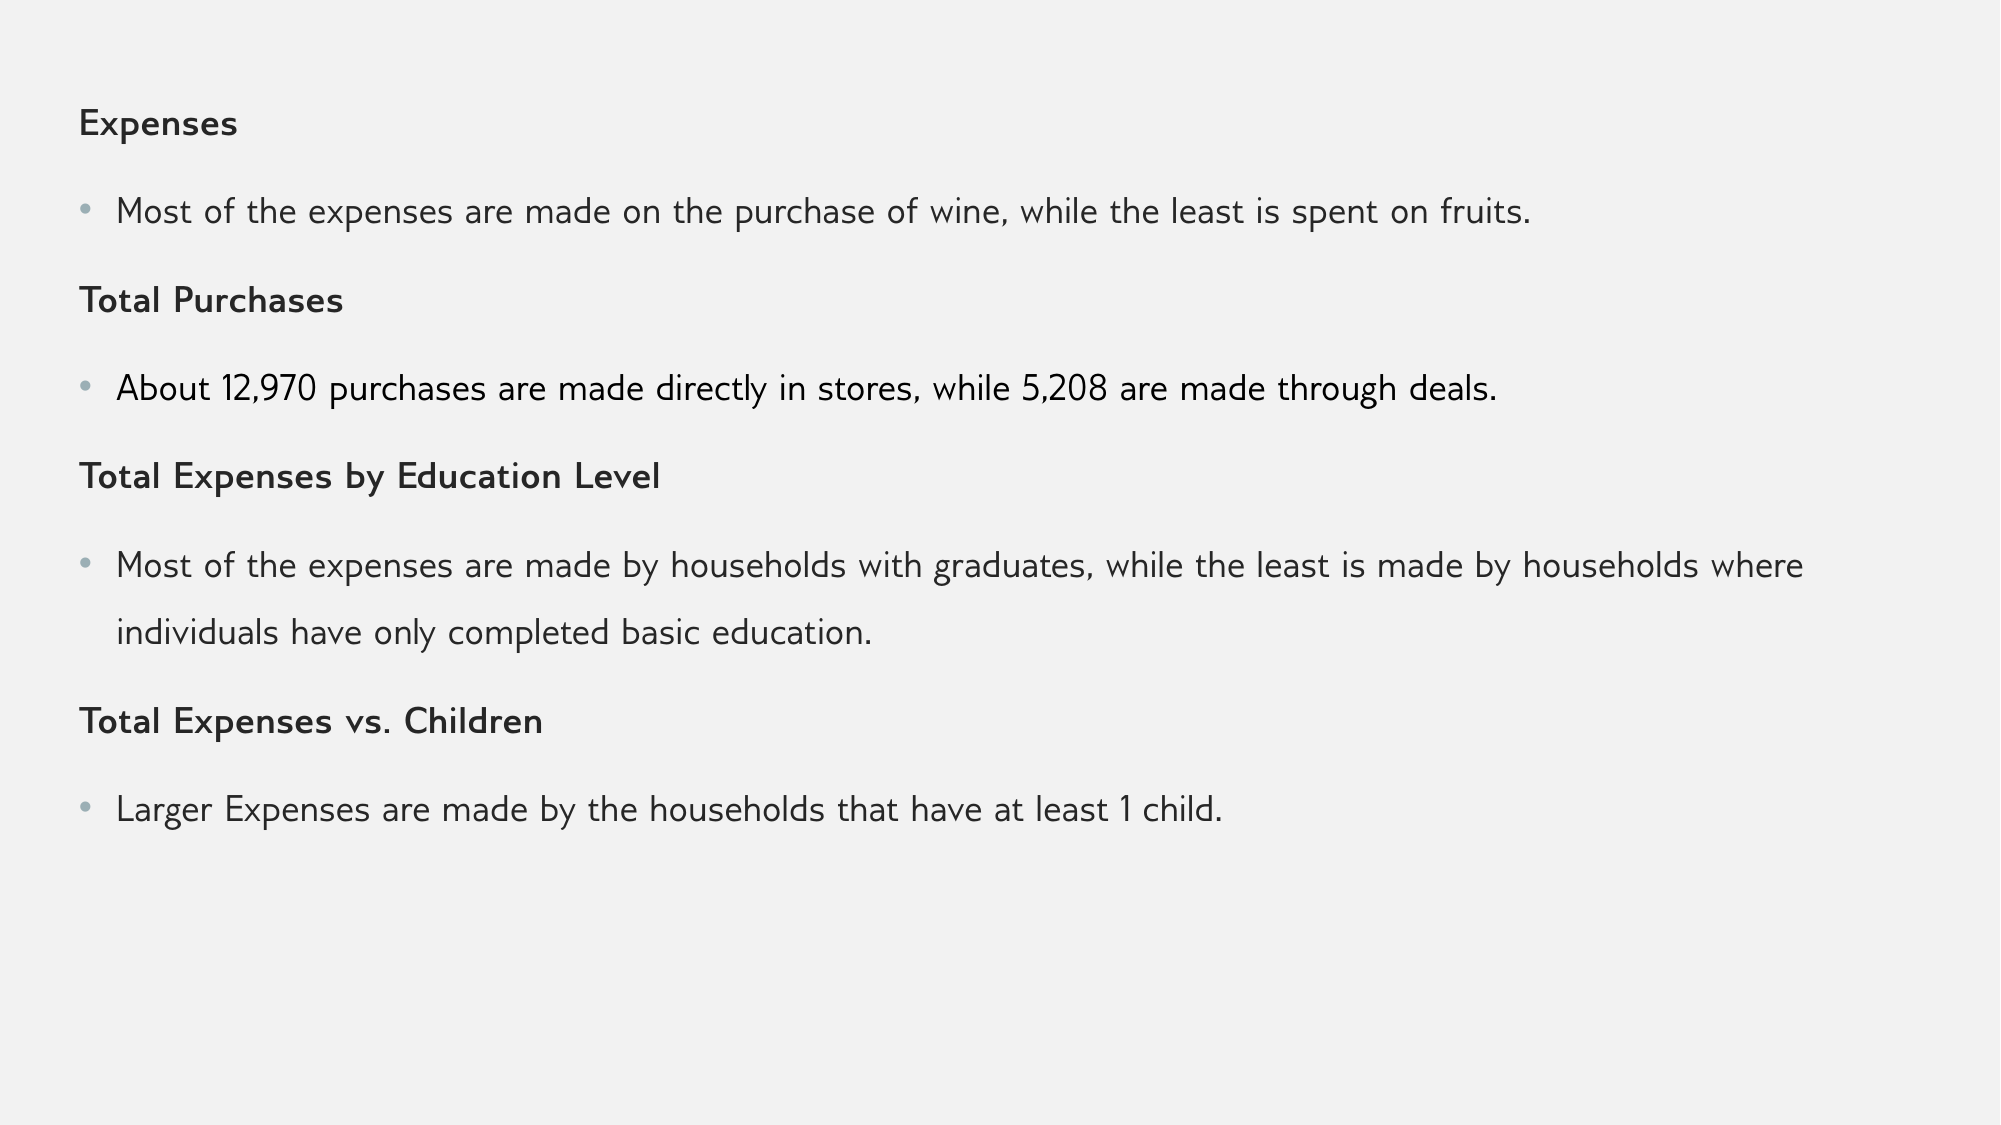

Expenses
Most of the expenses are made on the purchase of wine, while the least is spent on fruits.
Total Purchases
About 12,970 purchases are made directly in stores, while 5,208 are made through deals.
Total Expenses by Education Level
Most of the expenses are made by households with graduates, while the least is made by households where individuals have only completed basic education.
Total Expenses vs. Children
Larger Expenses are made by the households that have at least 1 child.